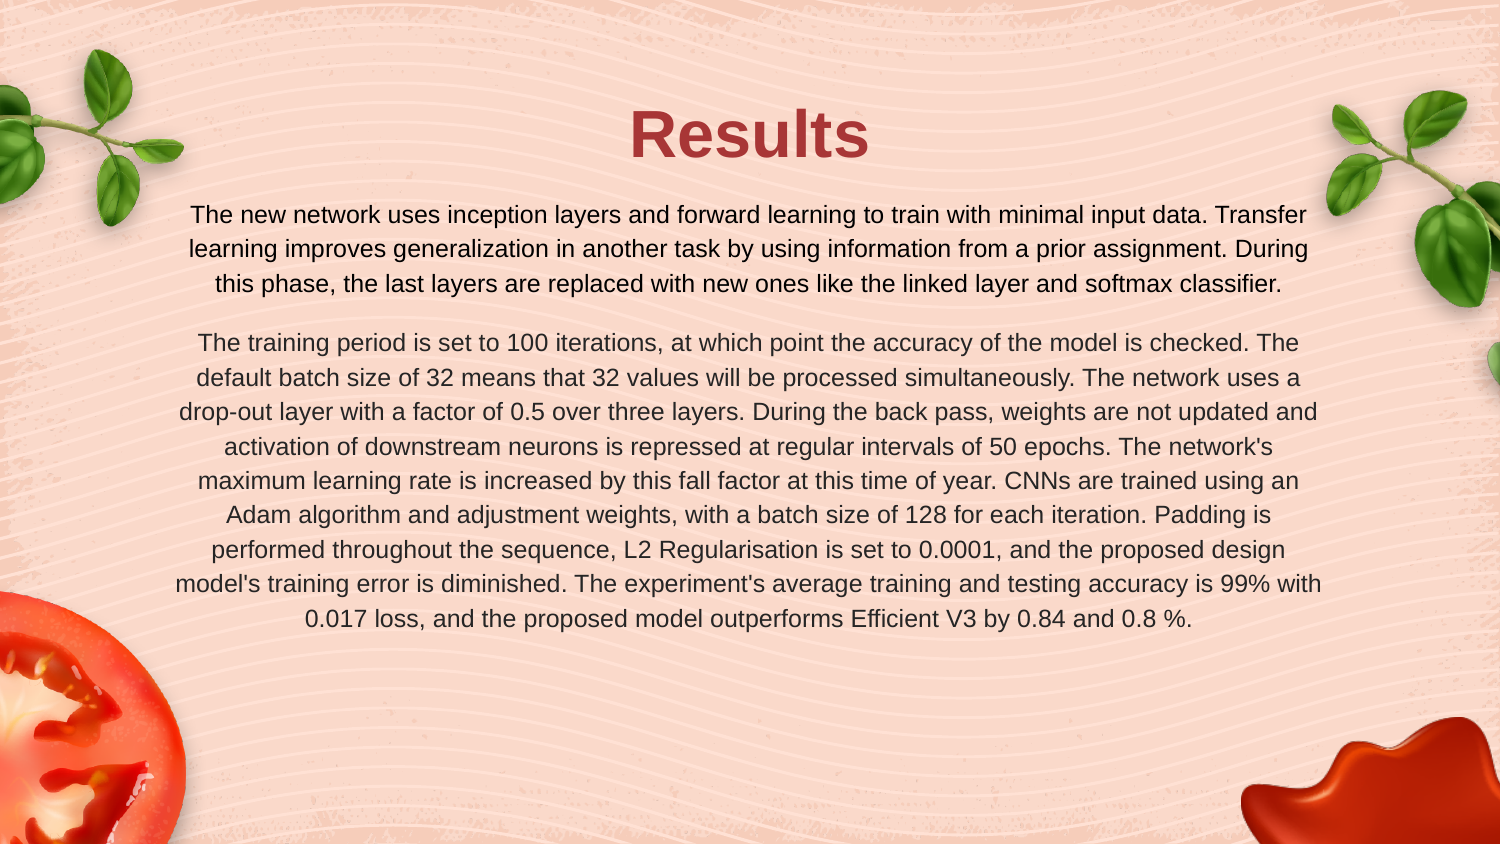

# Results

The new network uses inception layers and forward learning to train with minimal input data. Transfer learning improves generalization in another task by using information from a prior assignment. During this phase, the last layers are replaced with new ones like the linked layer and softmax classifier.
The training period is set to 100 iterations, at which point the accuracy of the model is checked. The default batch size of 32 means that 32 values will be processed simultaneously. The network uses a drop-out layer with a factor of 0.5 over three layers. During the back pass, weights are not updated and activation of downstream neurons is repressed at regular intervals of 50 epochs. The network's maximum learning rate is increased by this fall factor at this time of year. CNNs are trained using an Adam algorithm and adjustment weights, with a batch size of 128 for each iteration. Padding is performed throughout the sequence, L2 Regularisation is set to 0.0001, and the proposed design model's training error is diminished. The experiment's average training and testing accuracy is 99% with 0.017 loss, and the proposed model outperforms Efficient V3 by 0.84 and 0.8 %.